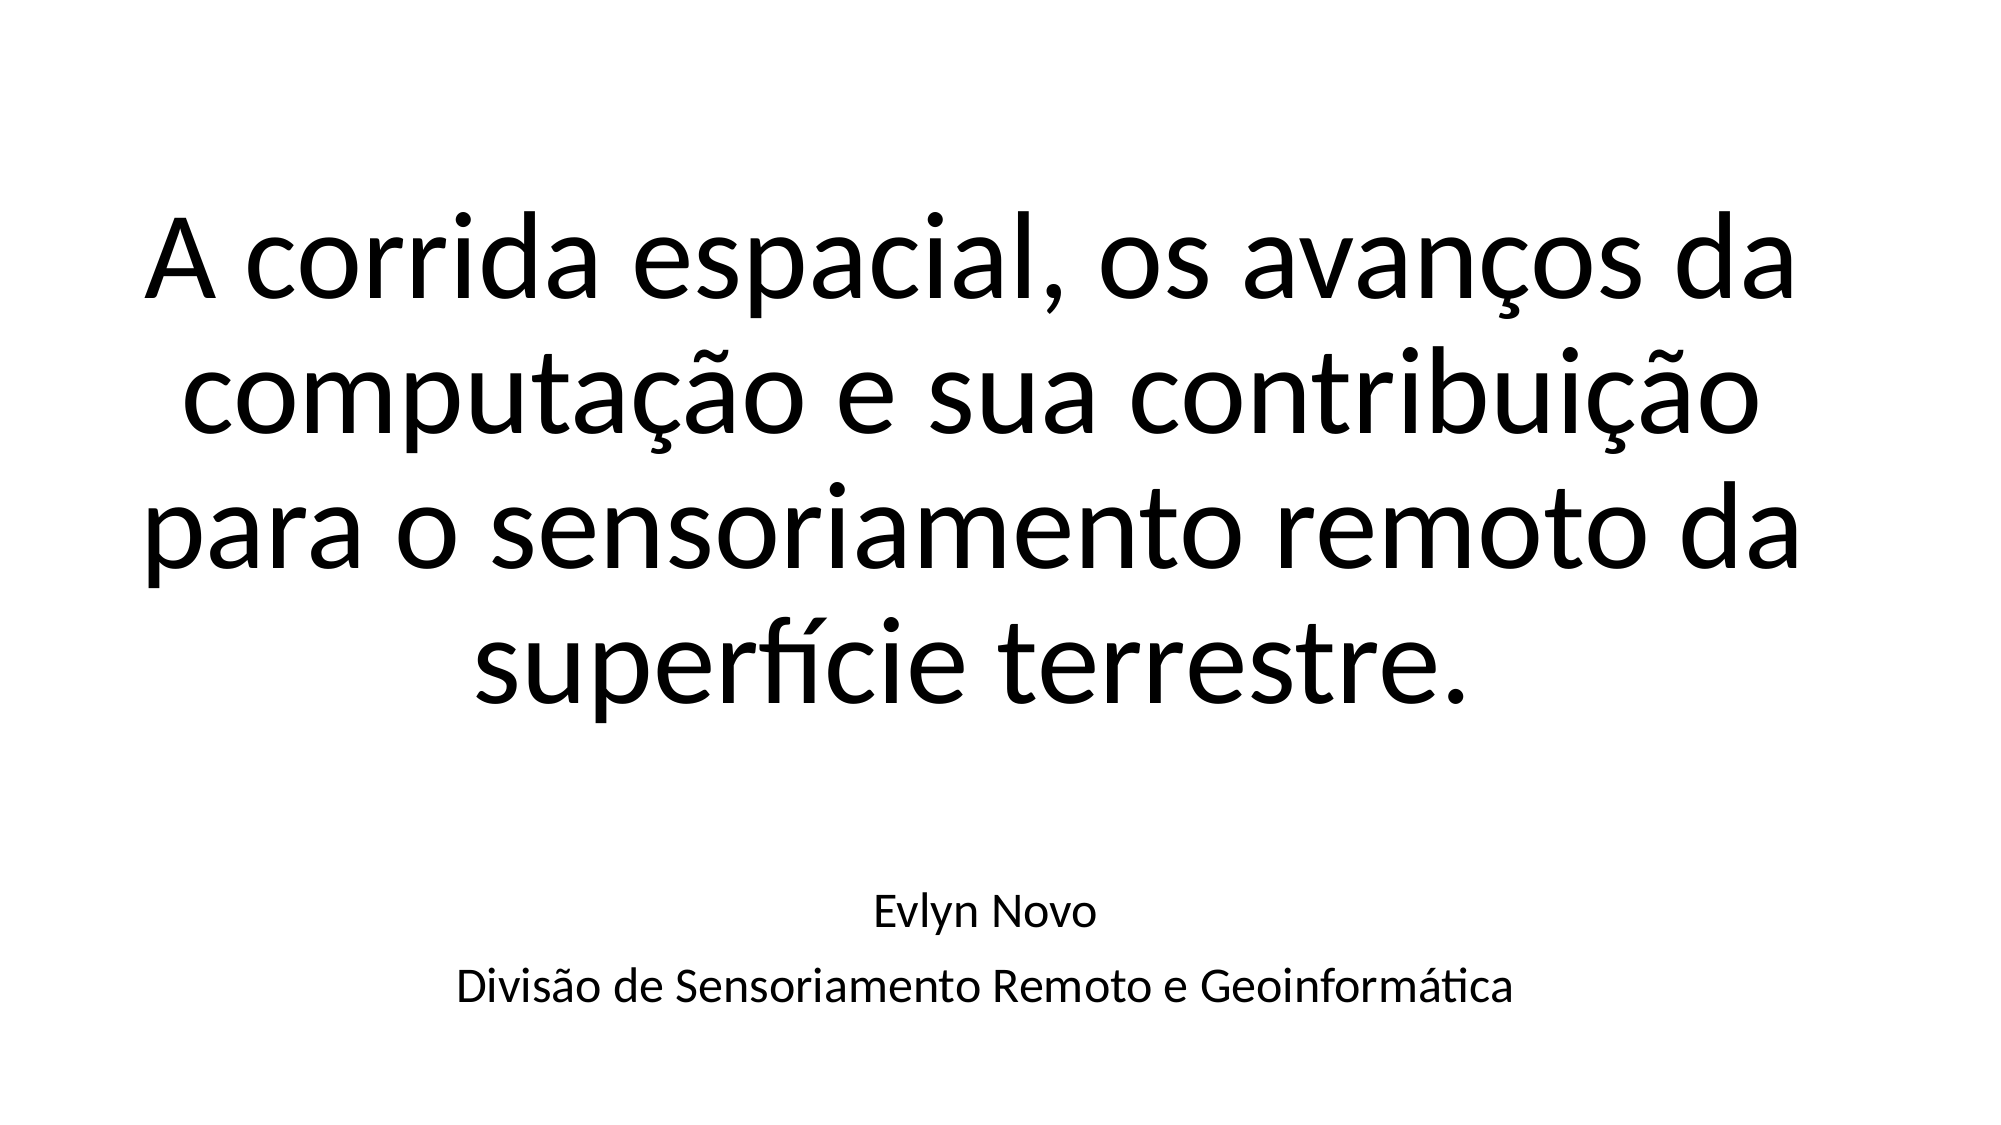

# A corrida espacial, os avanços da computação e sua contribuição para o sensoriamento remoto da superfície terrestre.

Evlyn Novo
Divisão de Sensoriamento Remoto e Geoinformática